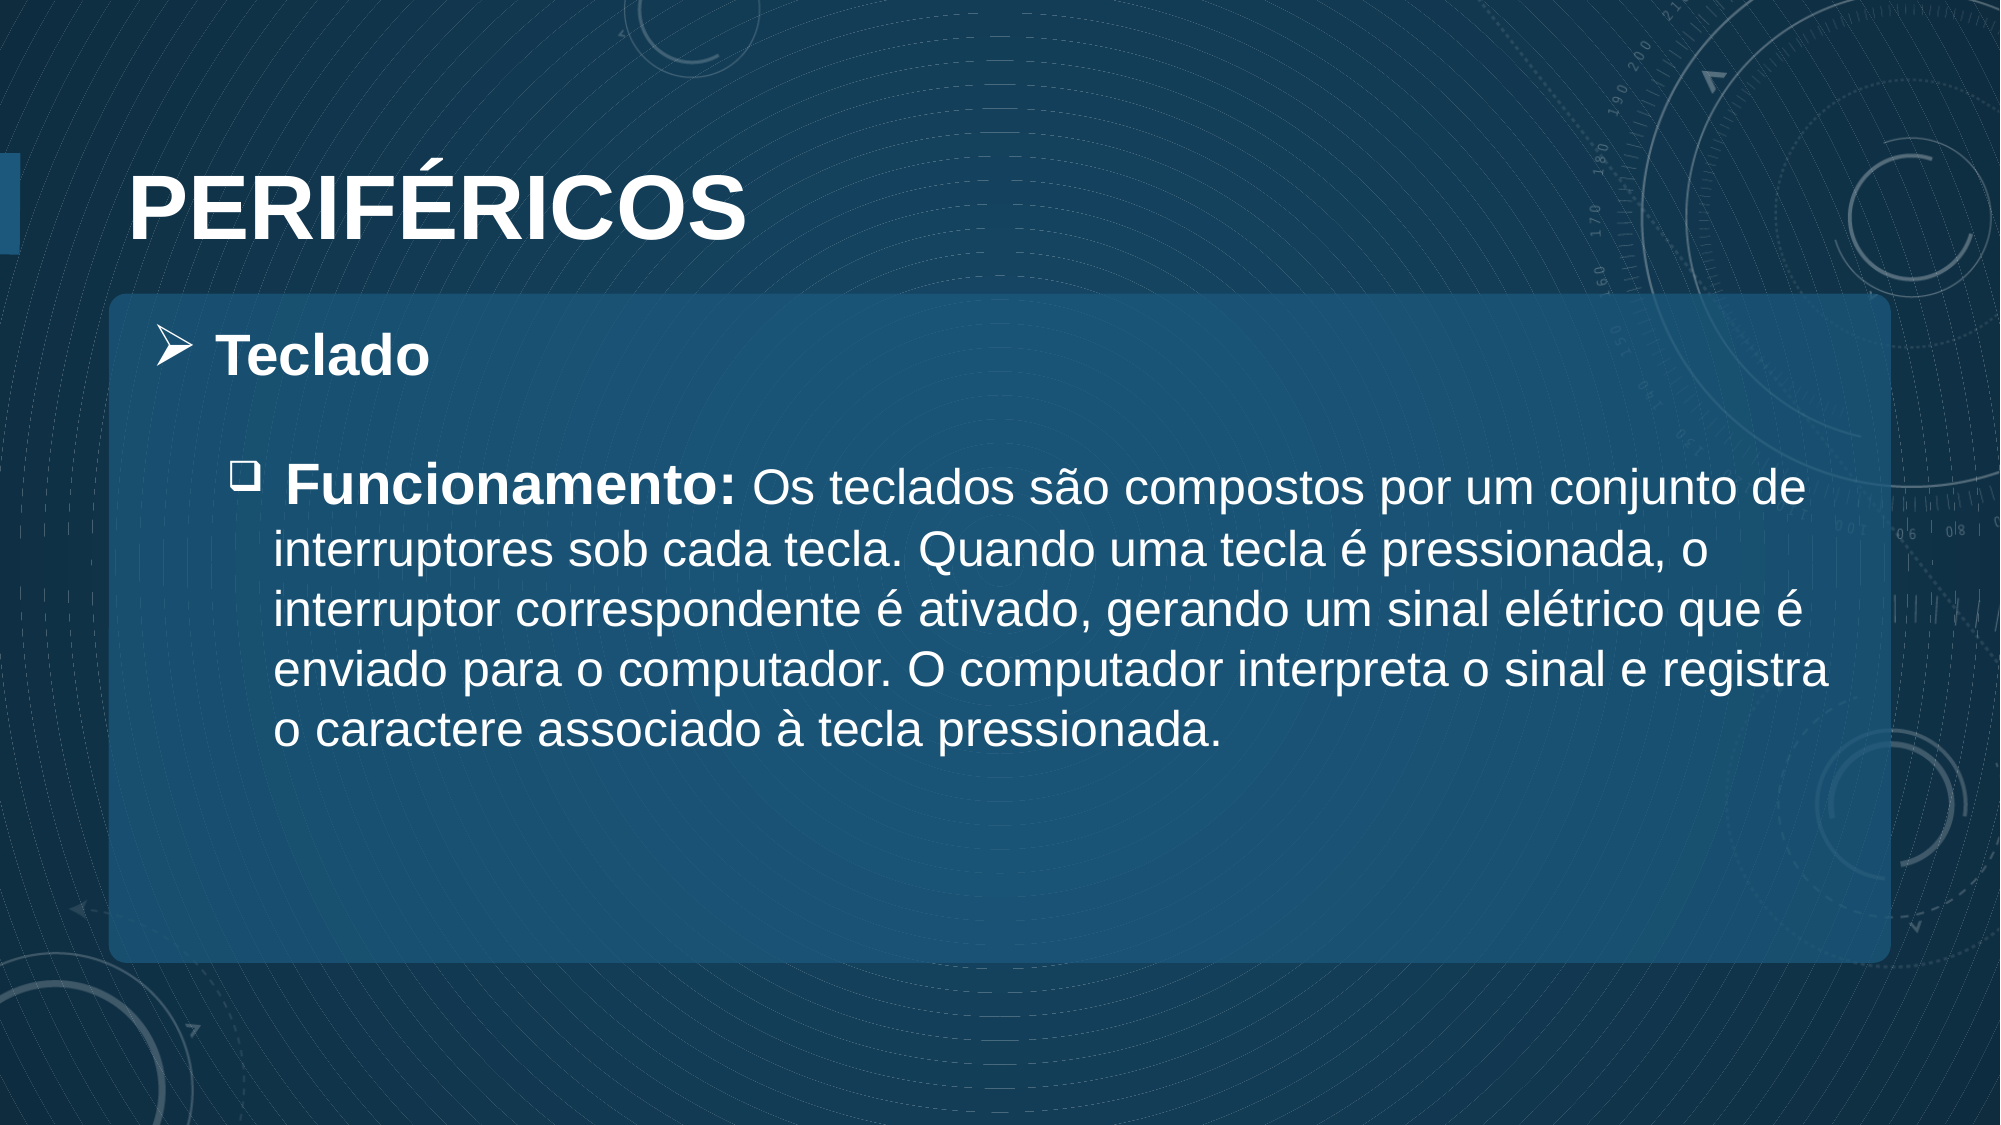

# Periféricos
 Teclado

 Funcionamento: Os teclados são compostos por um conjunto de interruptores sob cada tecla. Quando uma tecla é pressionada, o interruptor correspondente é ativado, gerando um sinal elétrico que é enviado para o computador. O computador interpreta o sinal e registra o caractere associado à tecla pressionada.